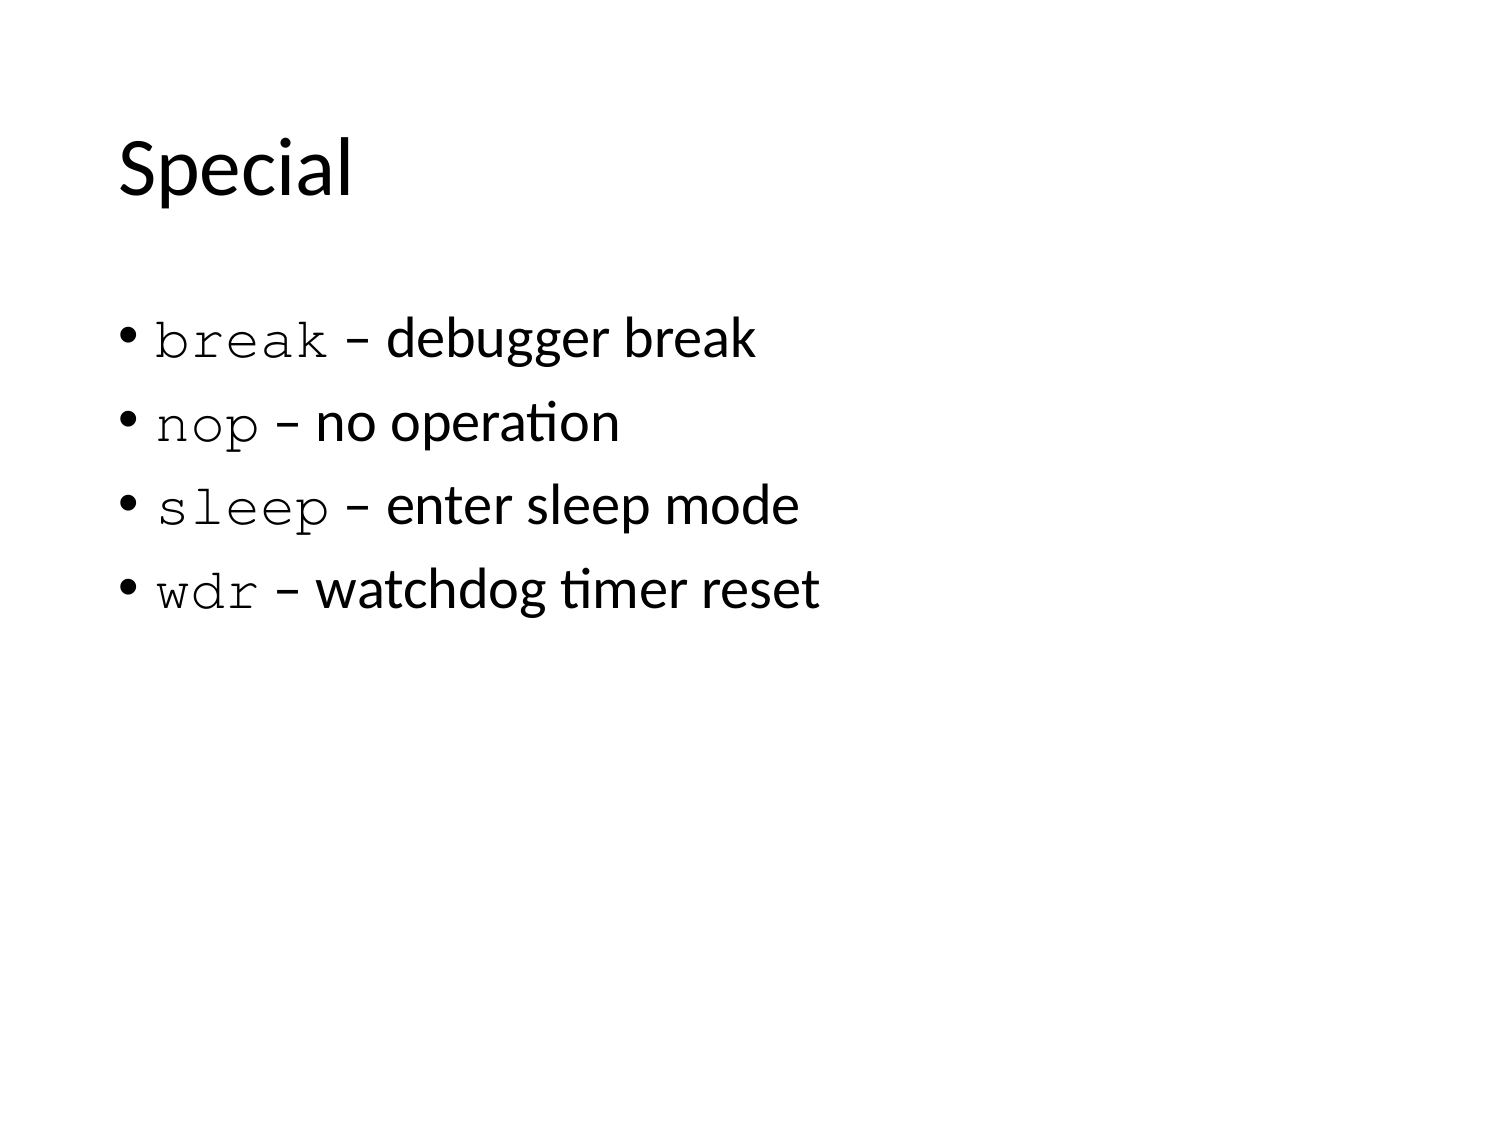

# Special
break – debugger break
nop – no operation
sleep – enter sleep mode
wdr – watchdog timer reset